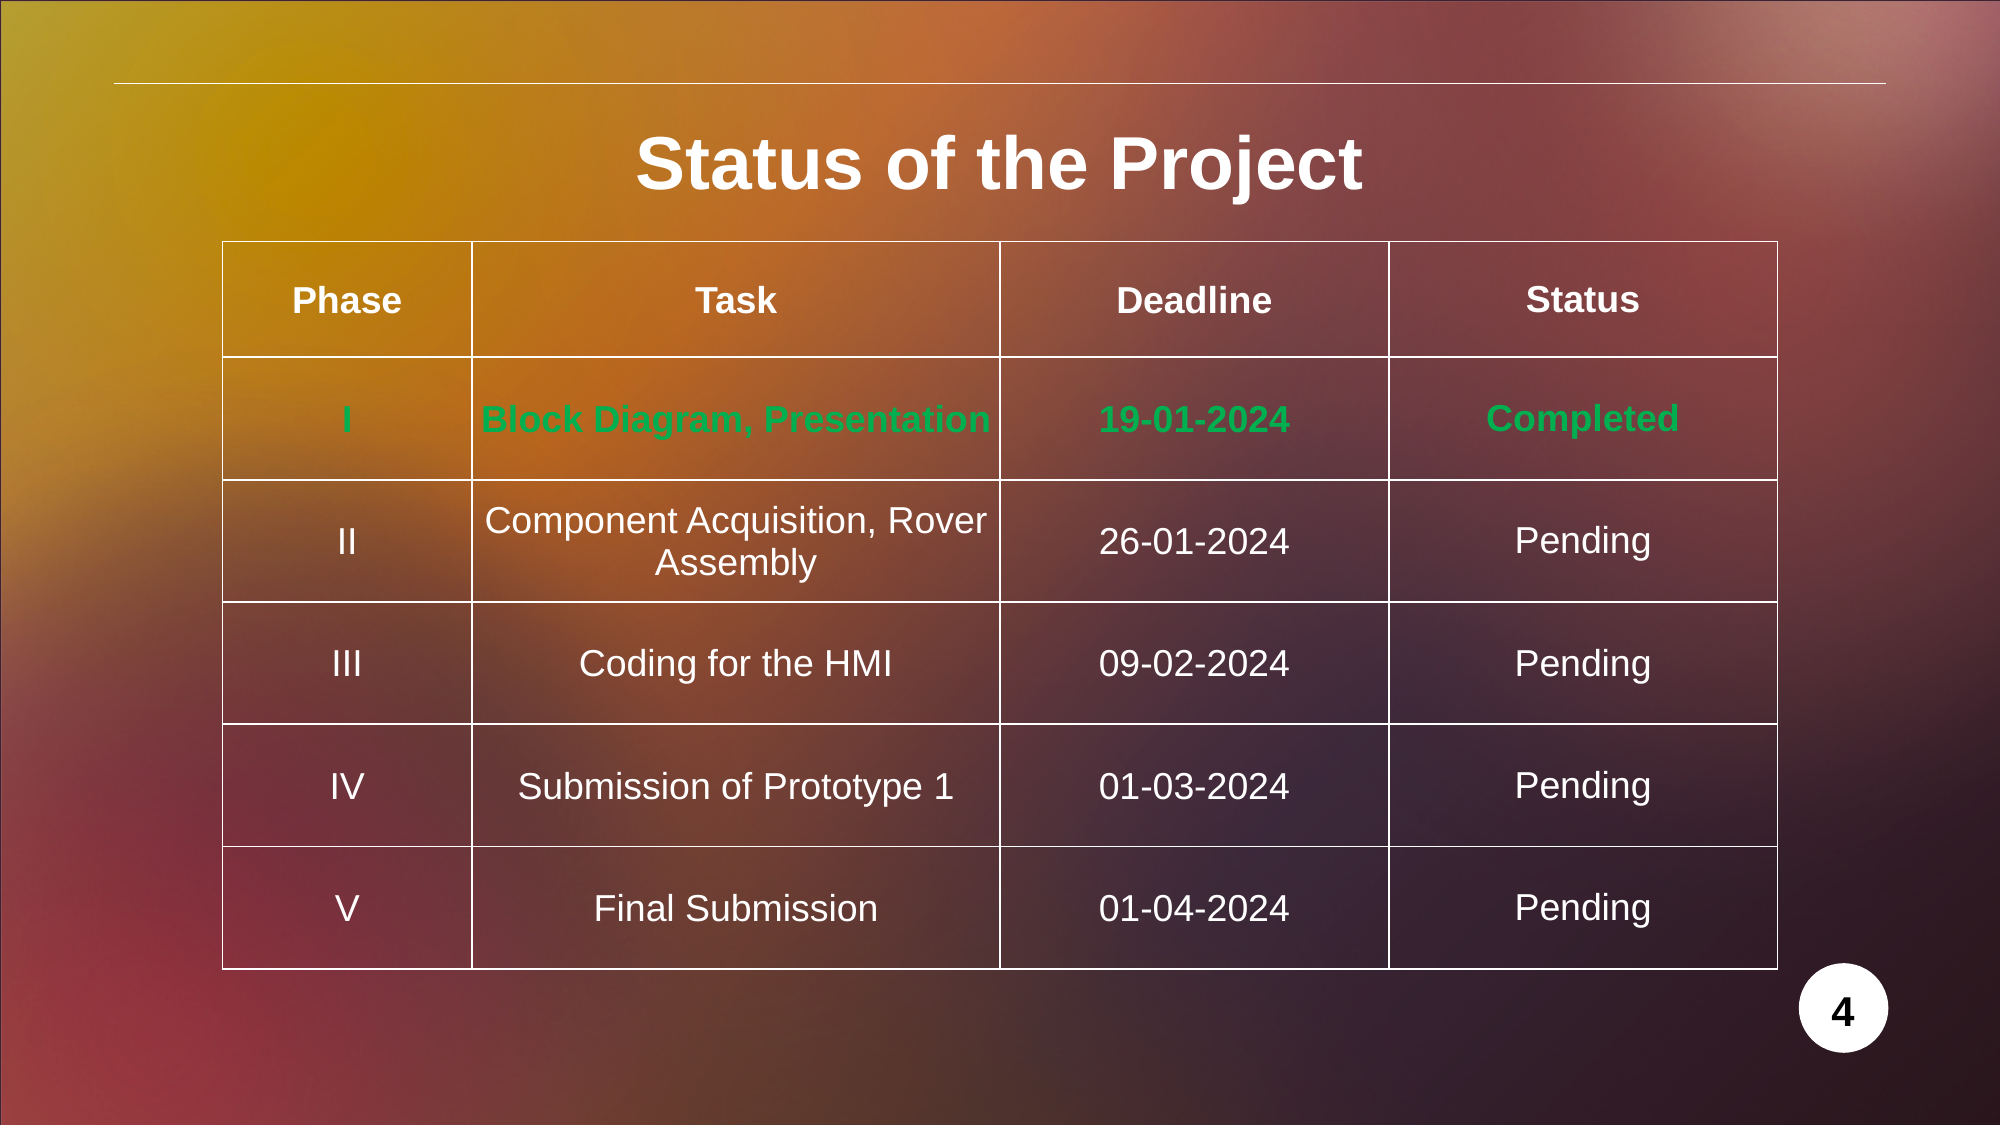

# Status of the Project
| Phase | Task | Deadline | Status |
| --- | --- | --- | --- |
| I | Block Diagram, Presentation | 19-01-2024 | Completed |
| II | Component Acquisition, Rover Assembly | 26-01-2024 | Pending |
| III | Coding for the HMI | 09-02-2024 | Pending |
| IV | Submission of Prototype 1 | 01-03-2024 | Pending |
| V | Final Submission | 01-04-2024 | Pending |
4